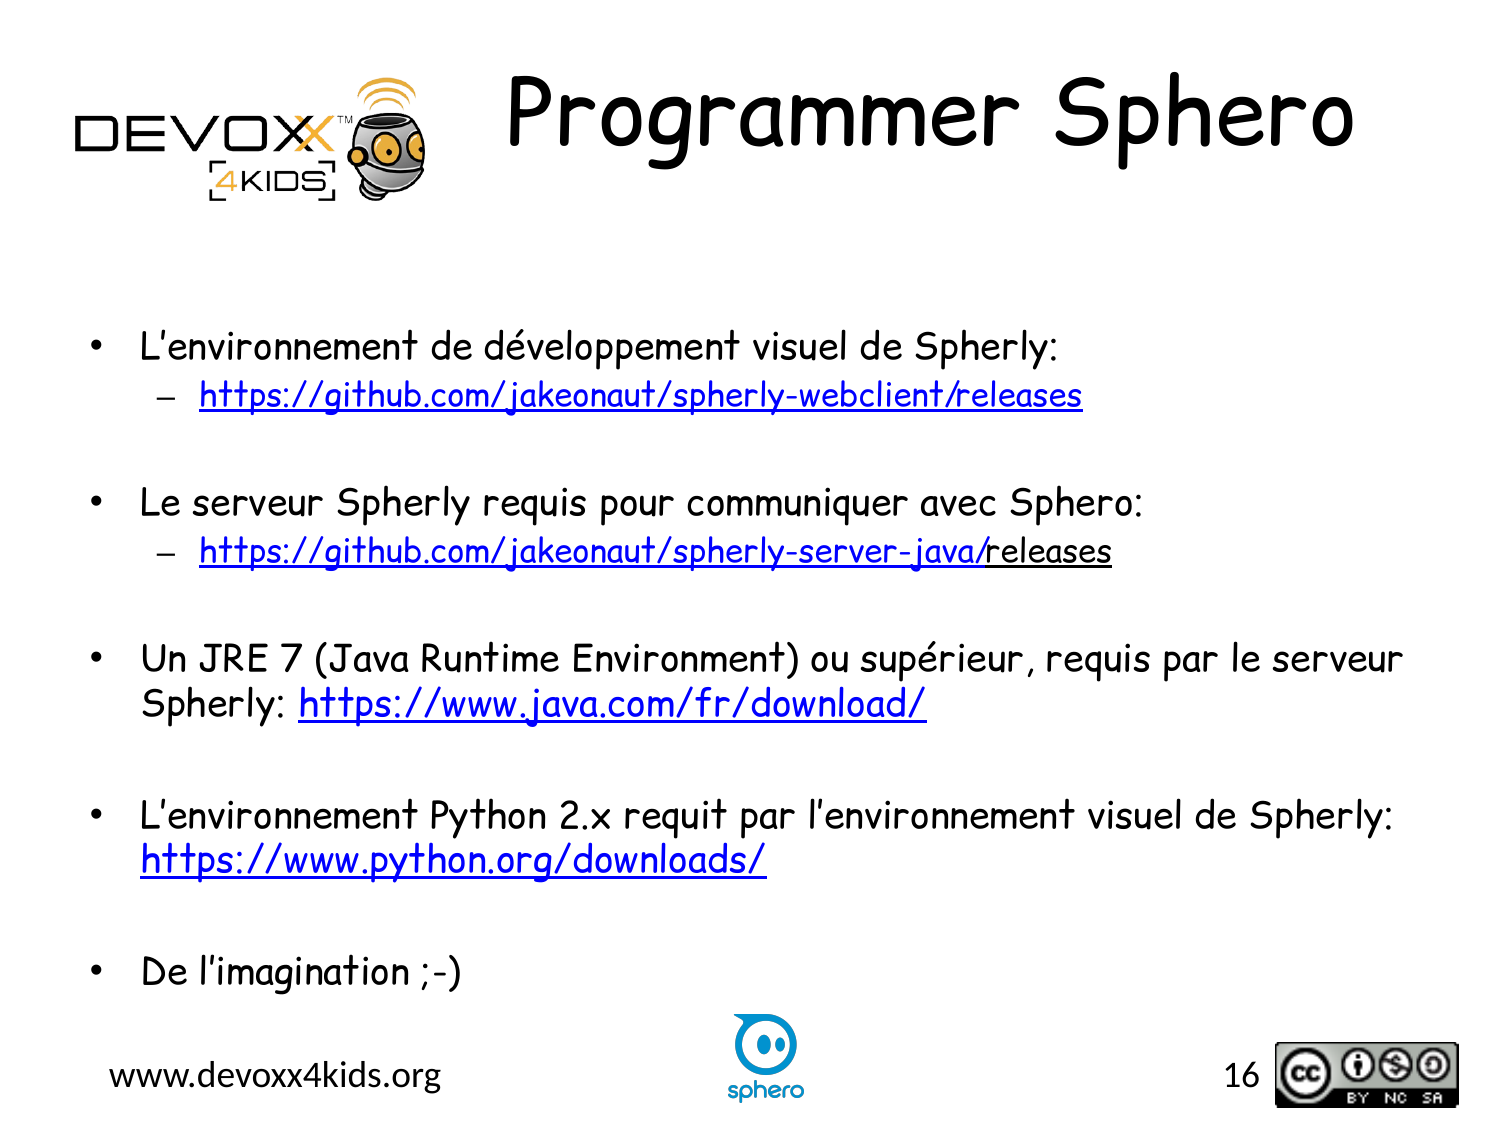

# Programmer Sphero

L’environnement de développement visuel de Spherly:
https://github.com/jakeonaut/spherly-webclient/releases

Le serveur Spherly requis pour communiquer avec Sphero:
https://github.com/jakeonaut/spherly-server-java/releases

Un JRE 7 (Java Runtime Environment) ou supérieur, requis par le serveur Spherly: https://www.java.com/fr/download/

L’environnement Python 2.x requit par l’environnement visuel de Spherly: https://www.python.org/downloads/

De l’imagination ;-)
16